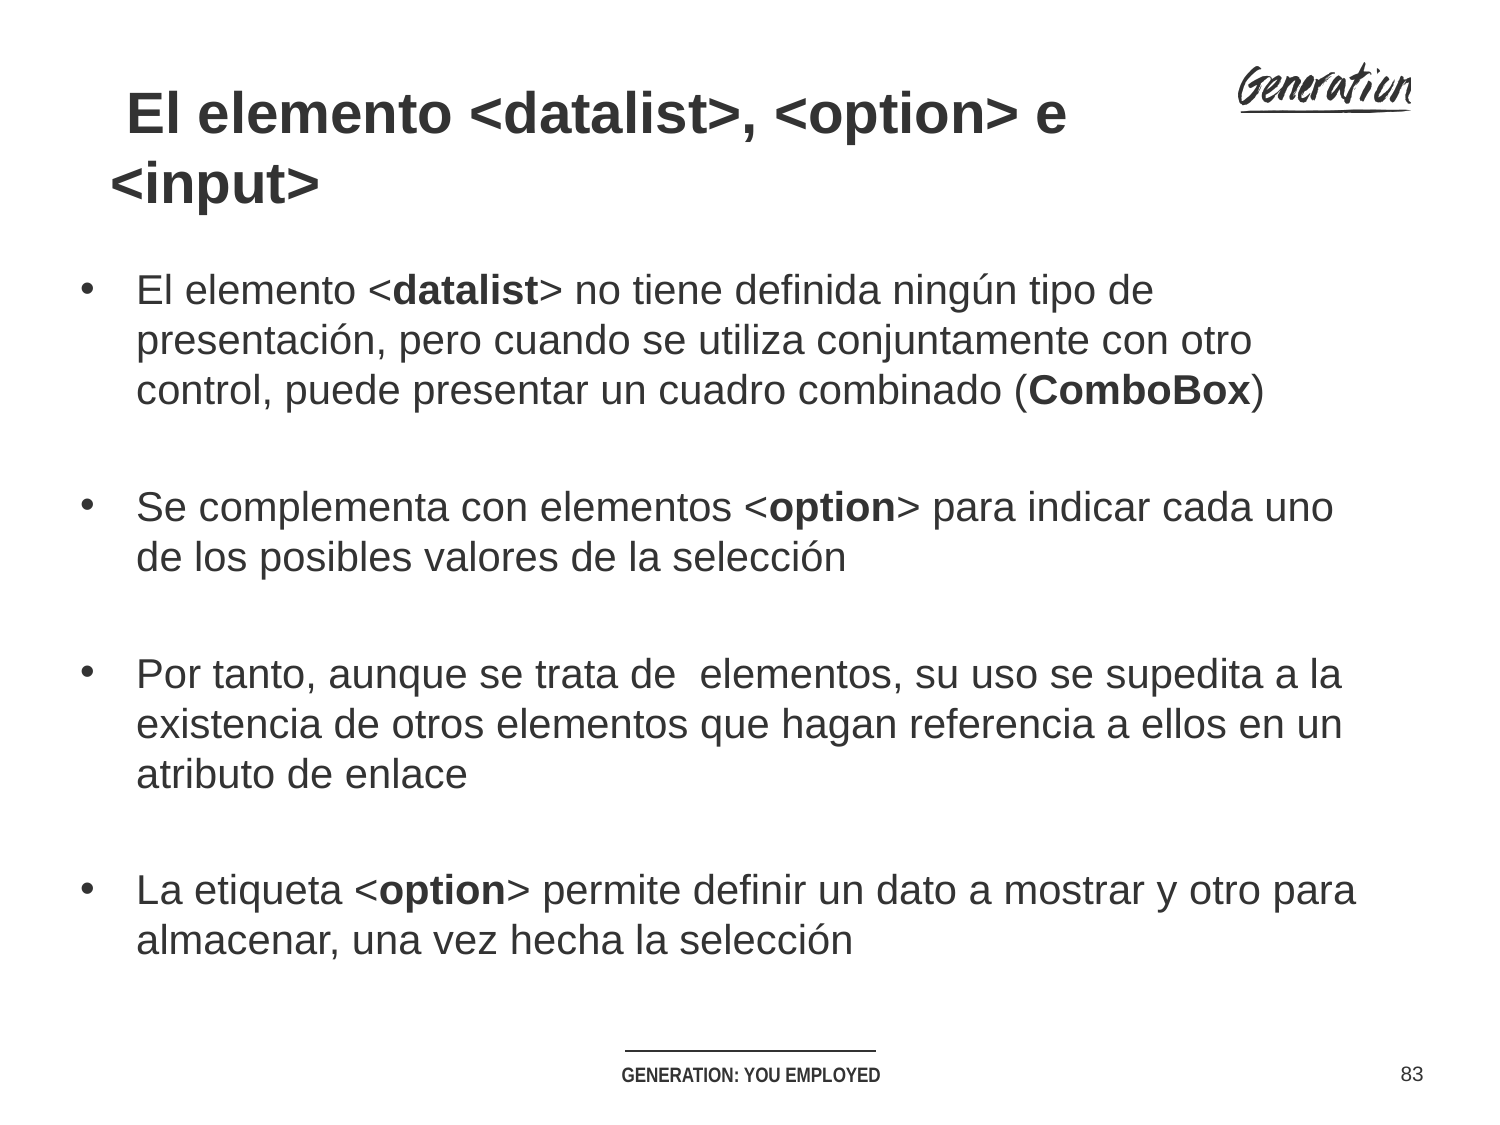

El elemento <datalist>, <option> e <input>
El elemento <datalist> no tiene definida ningún tipo de presentación, pero cuando se utiliza conjuntamente con otro control, puede presentar un cuadro combinado (ComboBox)

Se complementa con elementos <option> para indicar cada uno de los posibles valores de la selección

Por tanto, aunque se trata de  elementos, su uso se supedita a la existencia de otros elementos que hagan referencia a ellos en un atributo de enlace

La etiqueta <option> permite definir un dato a mostrar y otro para almacenar, una vez hecha la selección